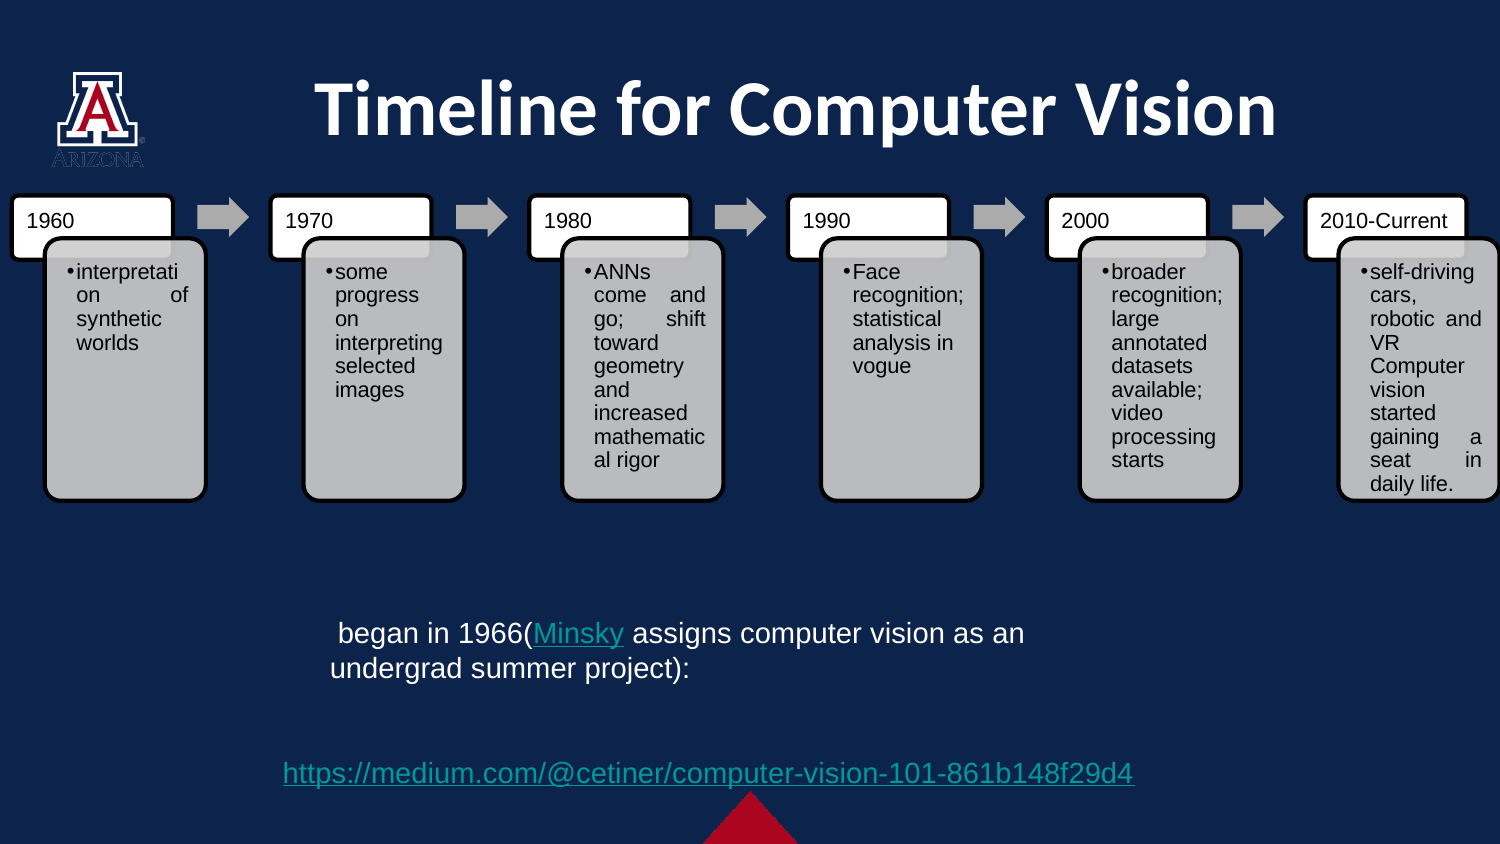

# Timeline for Computer Vision
1960
interpretation of synthetic worlds

1970
some progress on interpreting selected images

1980
ANNs come and go; shift toward geometry and increased mathematical rigor

1990
Face recognition; statistical analysis in vogue

2000
broader recognition; large annotated datasets available; video processing starts

2010-Current
self-driving cars, robotic and VR Computer vision started gaining a seat in daily life.
 began in 1966(Minsky assigns computer vision as an undergrad summer project):
https://medium.com/@cetiner/computer-vision-101-861b148f29d4